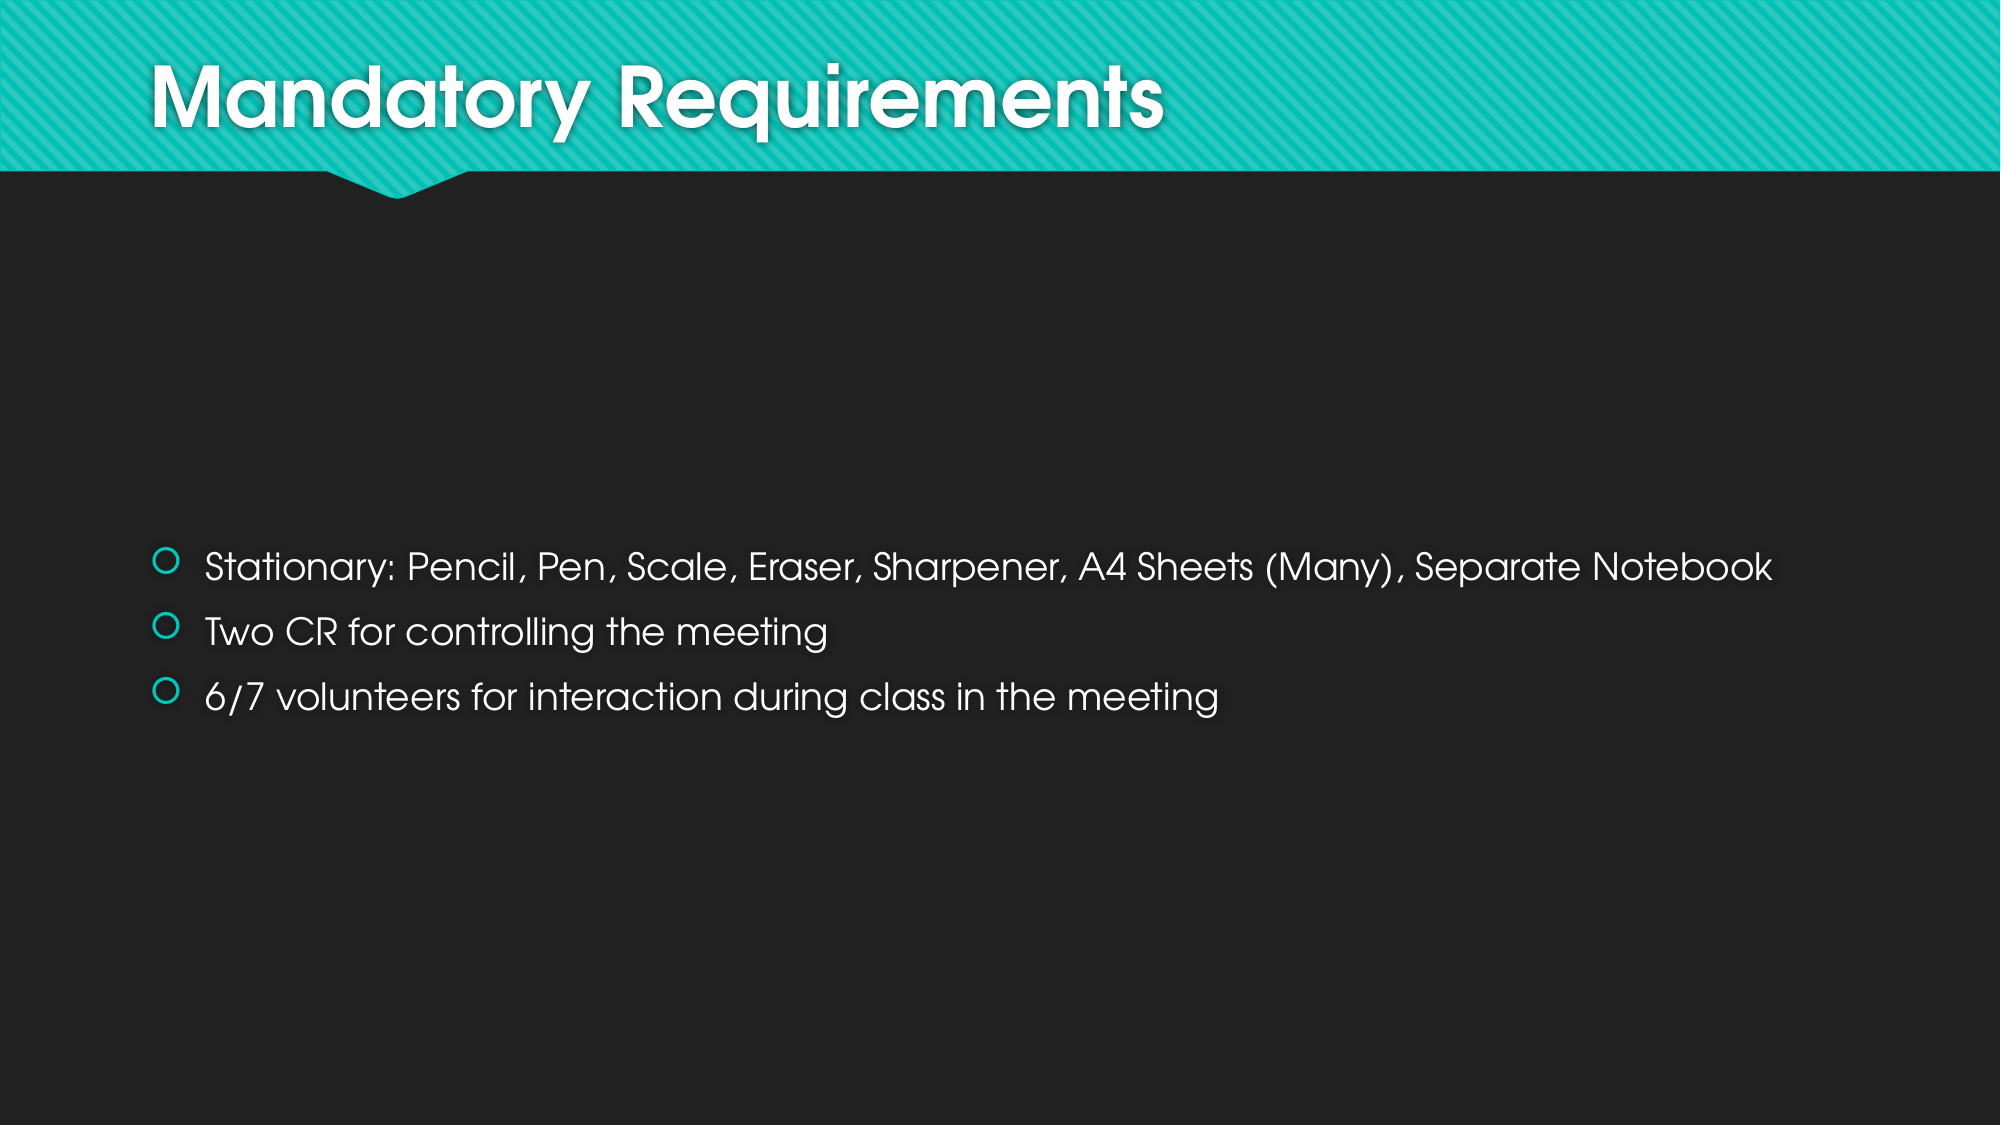

# Mandatory Requirements
Stationary: Pencil, Pen, Scale, Eraser, Sharpener, A4 Sheets (Many), Separate Notebook
Two CR for controlling the meeting
6/7 volunteers for interaction during class in the meeting